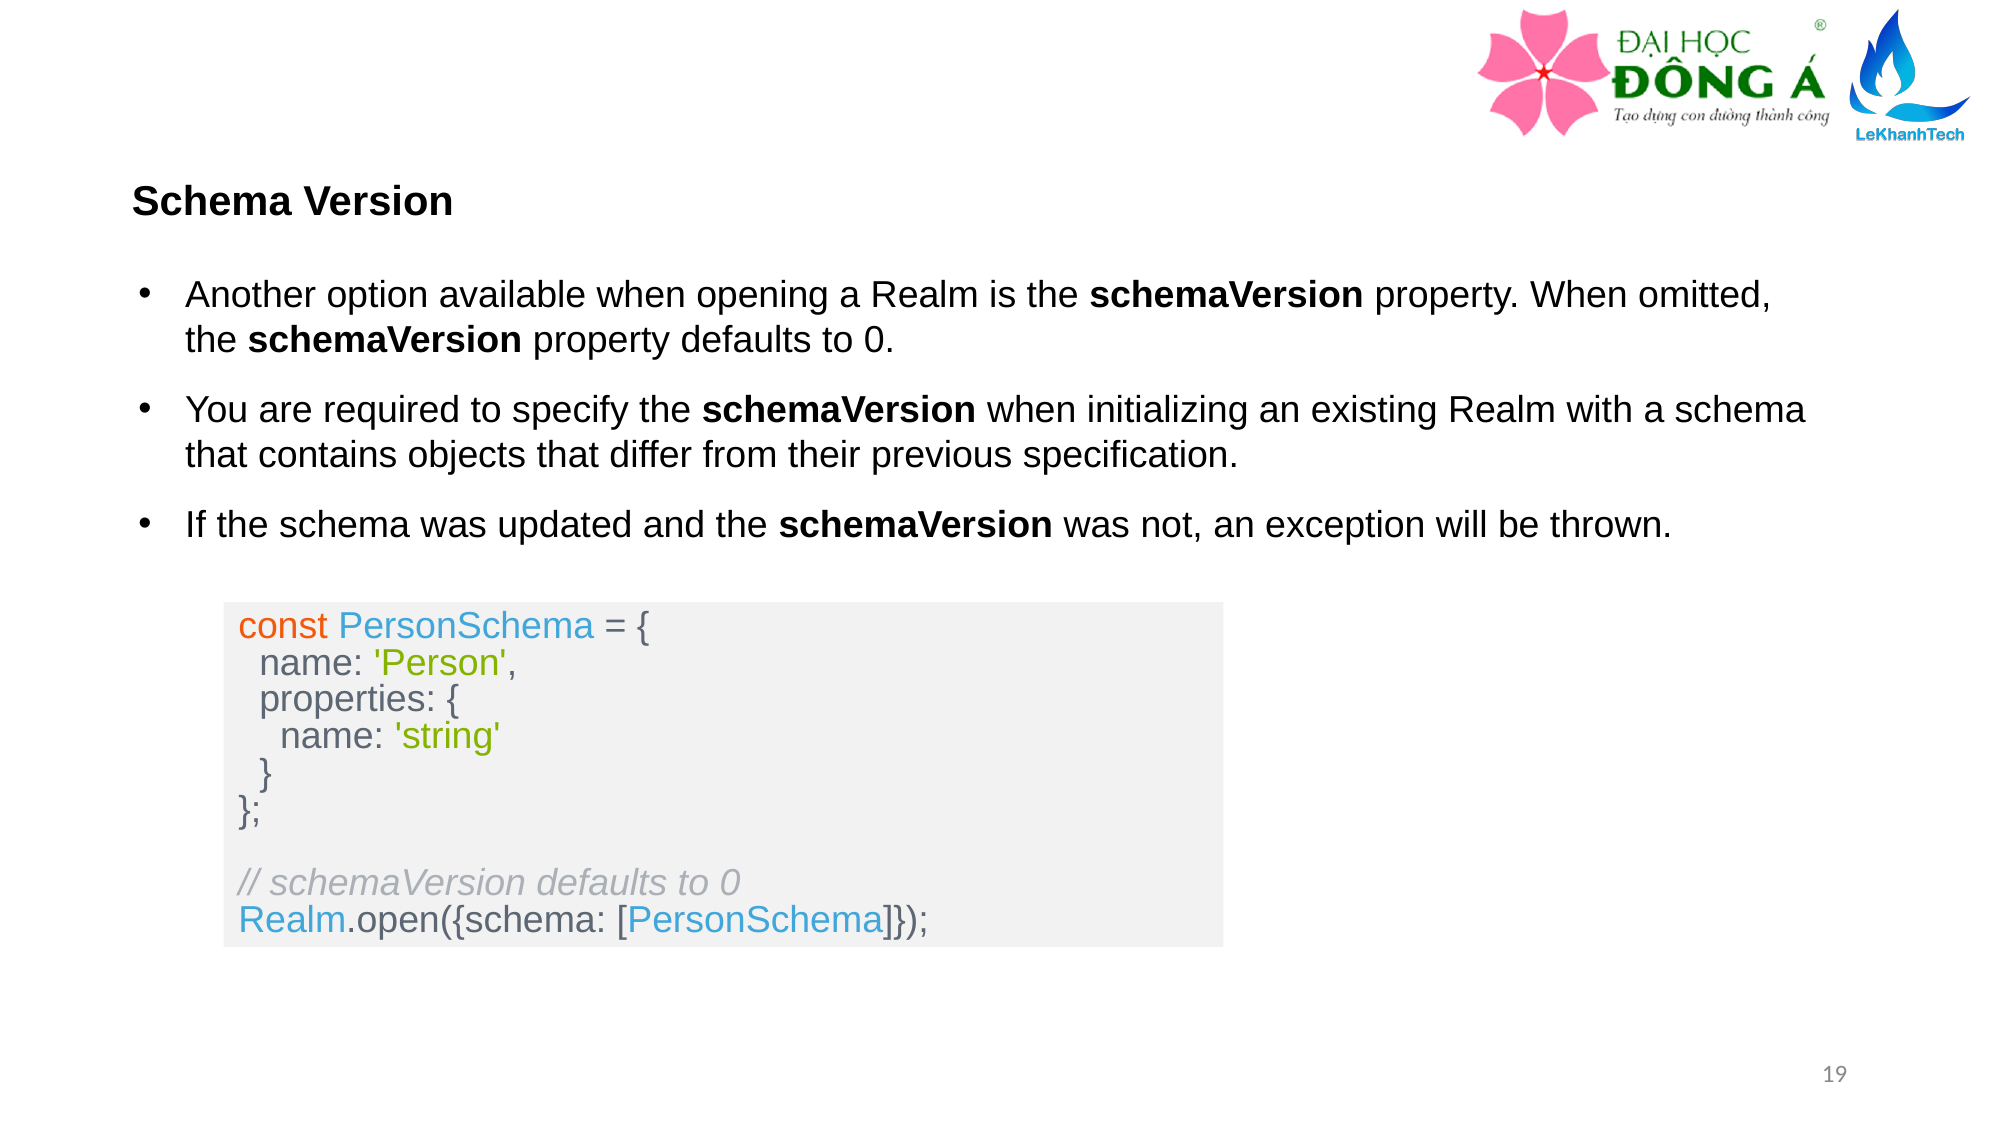

Schema Version
Another option available when opening a Realm is the schemaVersion property. When omitted, the schemaVersion property defaults to 0.
You are required to specify the schemaVersion when initializing an existing Realm with a schema that contains objects that differ from their previous specification.
If the schema was updated and the schemaVersion was not, an exception will be thrown.
const PersonSchema = {
  name: 'Person',
  properties: {
    name: 'string'
  }
};

// schemaVersion defaults to 0
Realm.open({schema: [PersonSchema]});
19